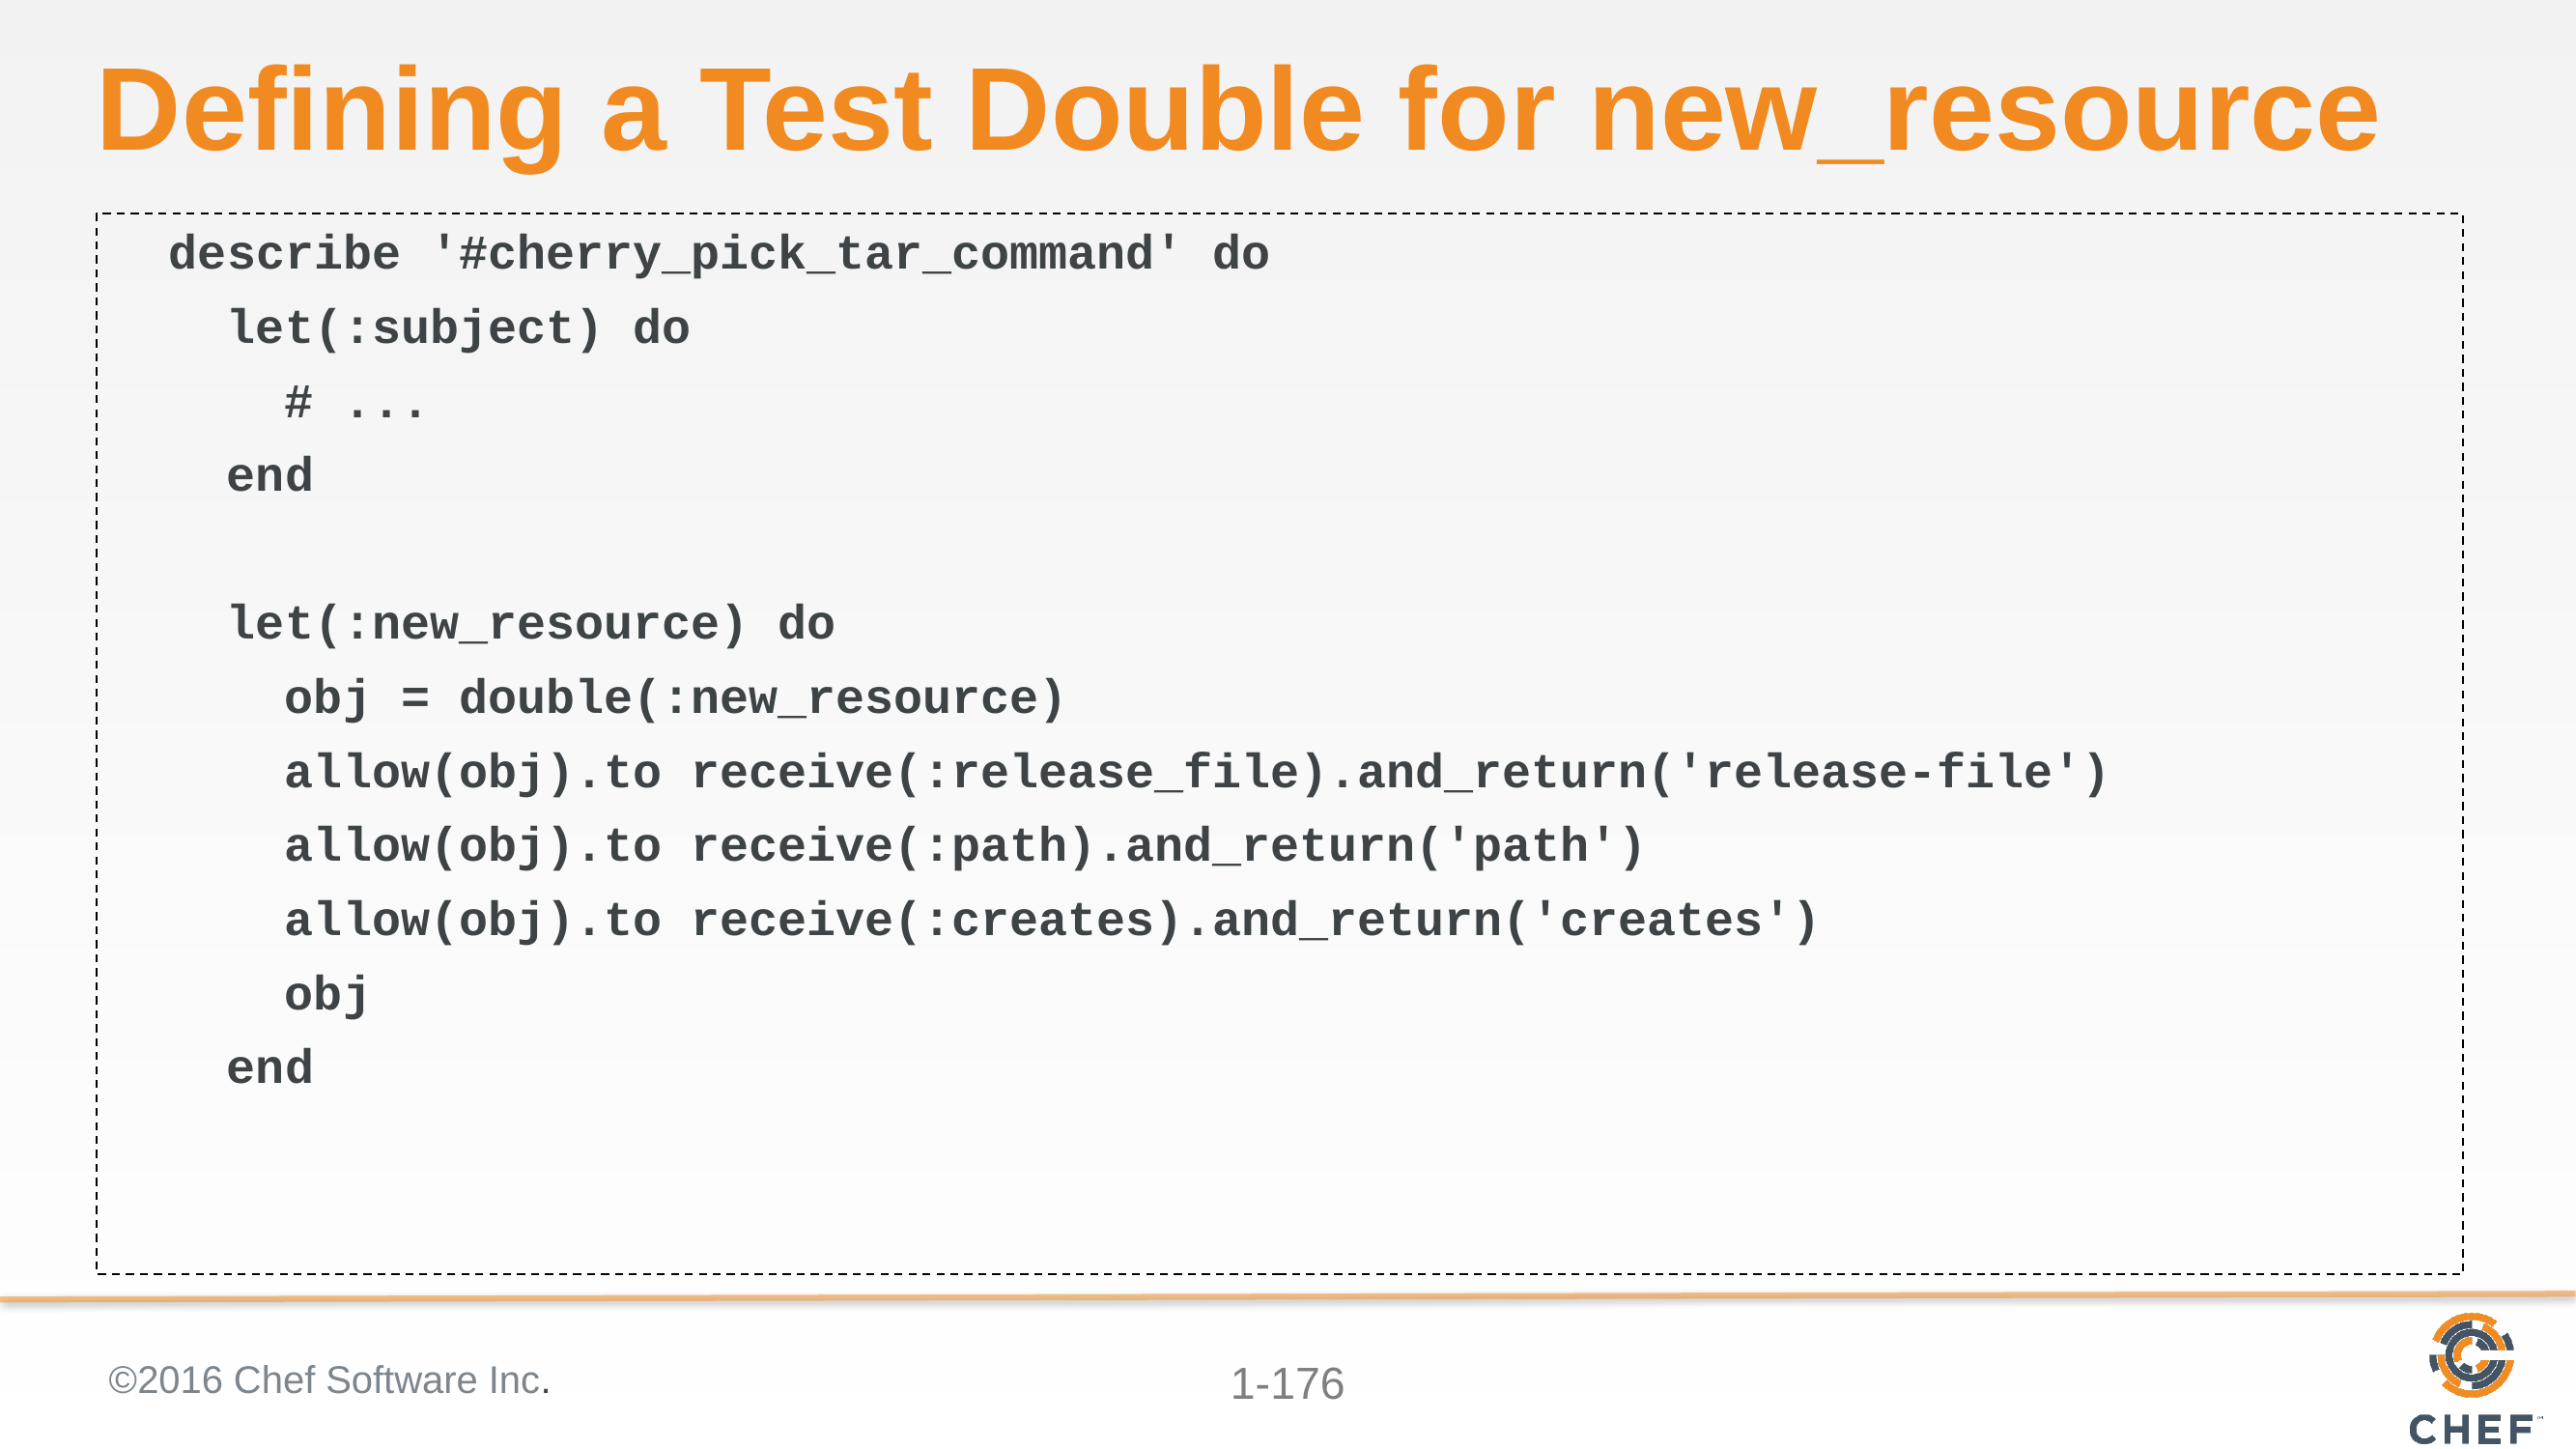

# Defining a Test Double for new_resource
  describe '#cherry_pick_tar_command' do
    let(:subject) do
      # ...
    end

    let(:new_resource) do
      obj = double(:new_resource)
      allow(obj).to receive(:release_file).and_return('release-file')
      allow(obj).to receive(:path).and_return('path')
      allow(obj).to receive(:creates).and_return('creates')
      obj
    end